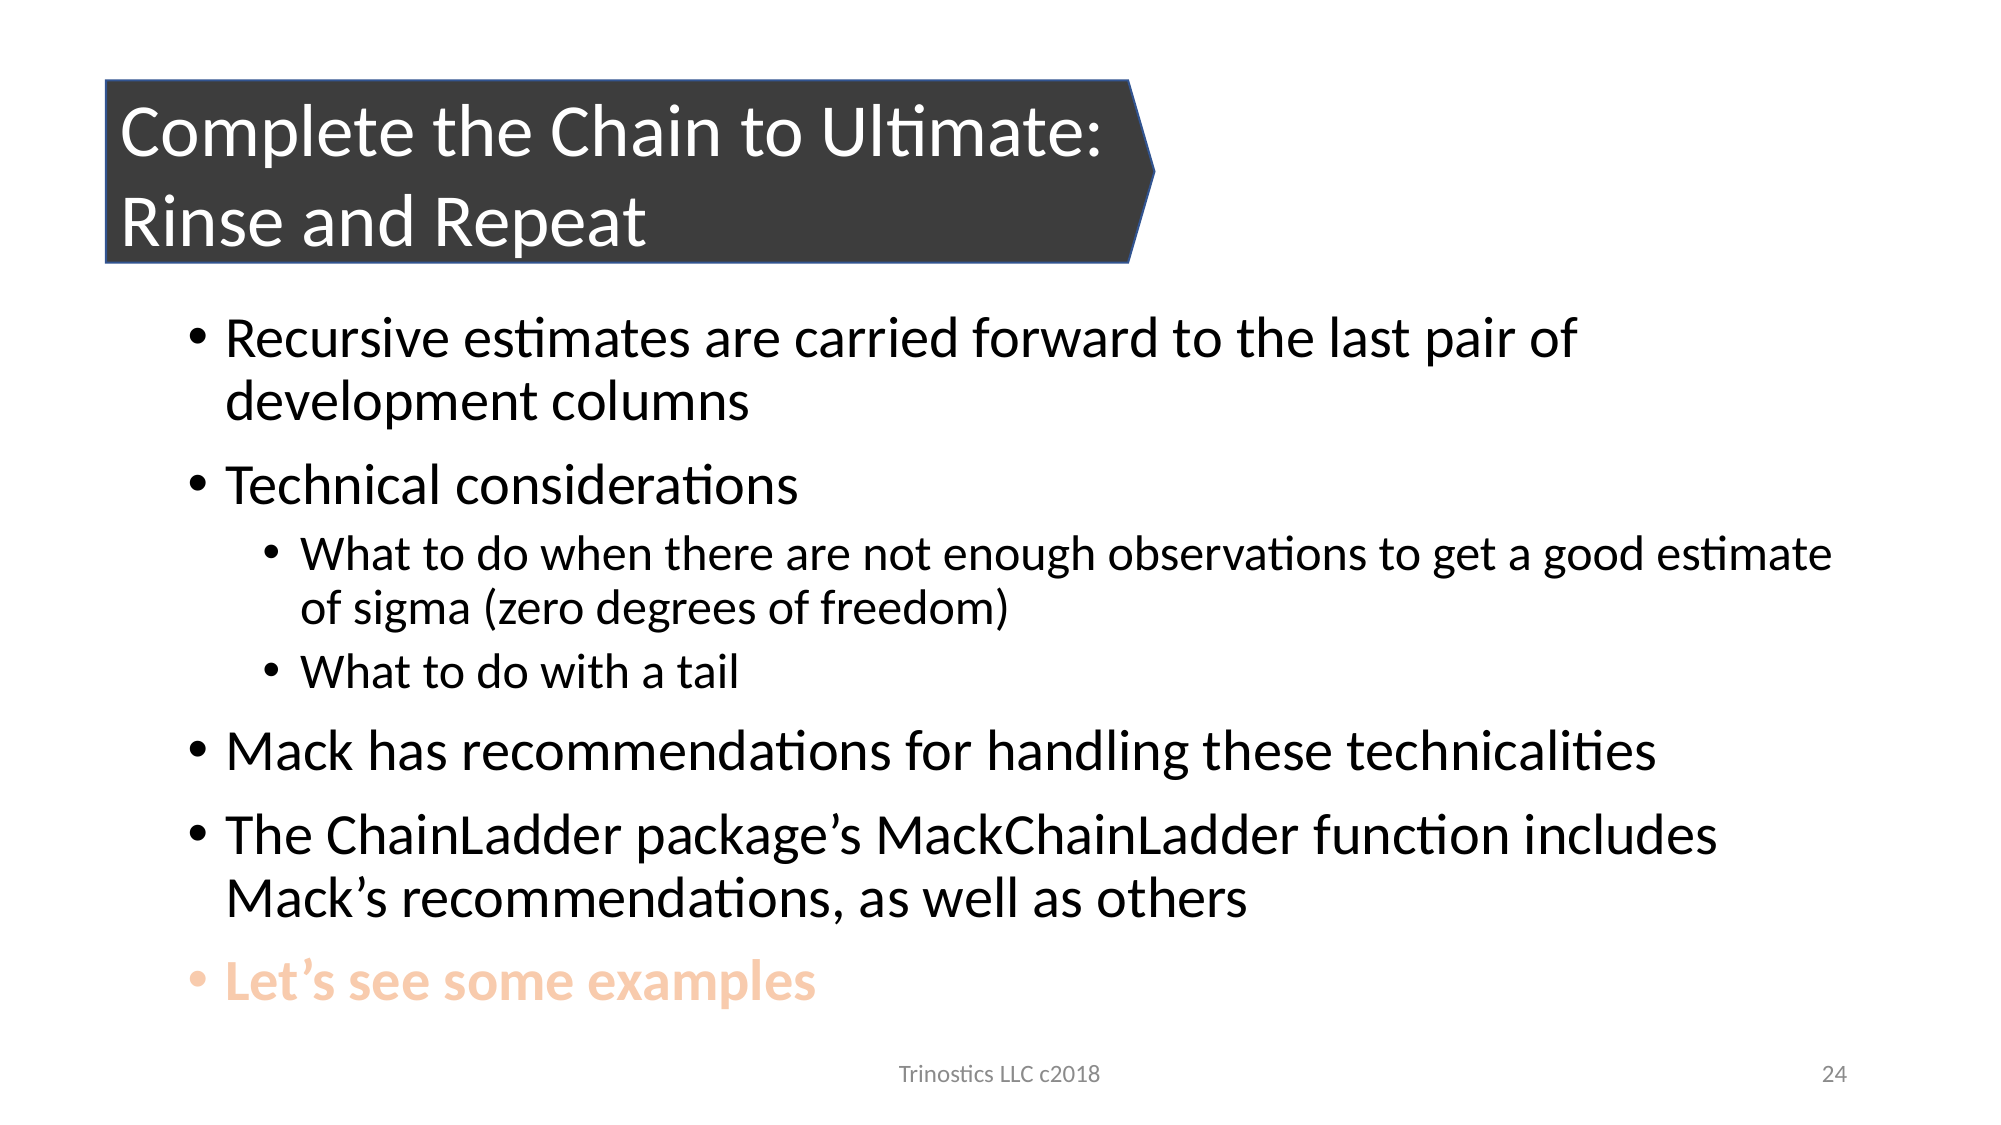

Complete the Chain to Ultimate:
Rinse and Repeat
Recursive estimates are carried forward to the last pair of development columns
Technical considerations
What to do when there are not enough observations to get a good estimate of sigma (zero degrees of freedom)
What to do with a tail
Mack has recommendations for handling these technicalities
The ChainLadder package’s MackChainLadder function includes Mack’s recommendations, as well as others
Let’s see some examples
Trinostics LLC c2018
24